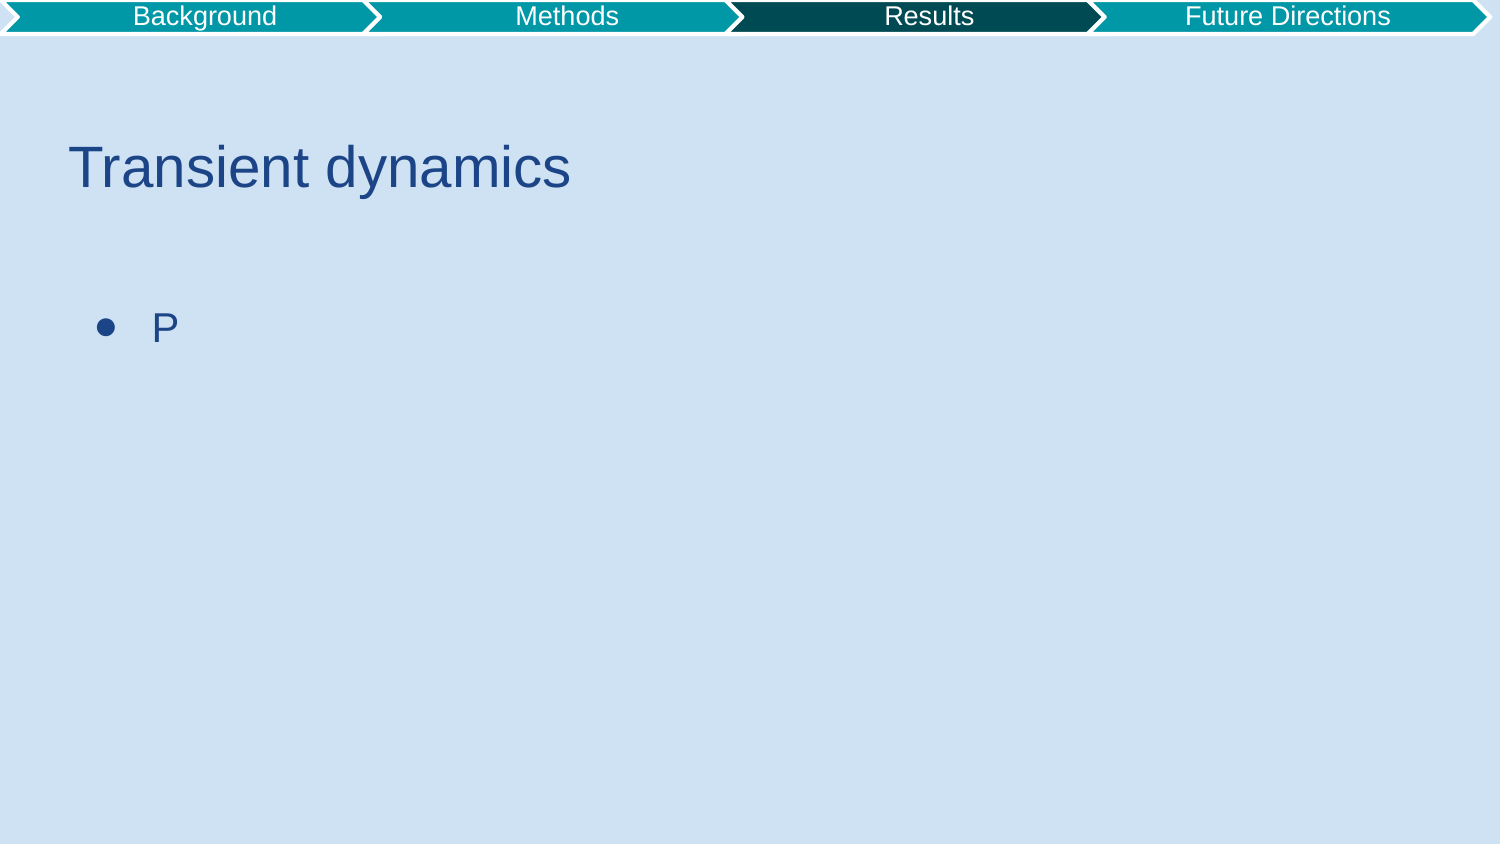

Background
Methods
Results
Future Directions
# Transient dynamics
P